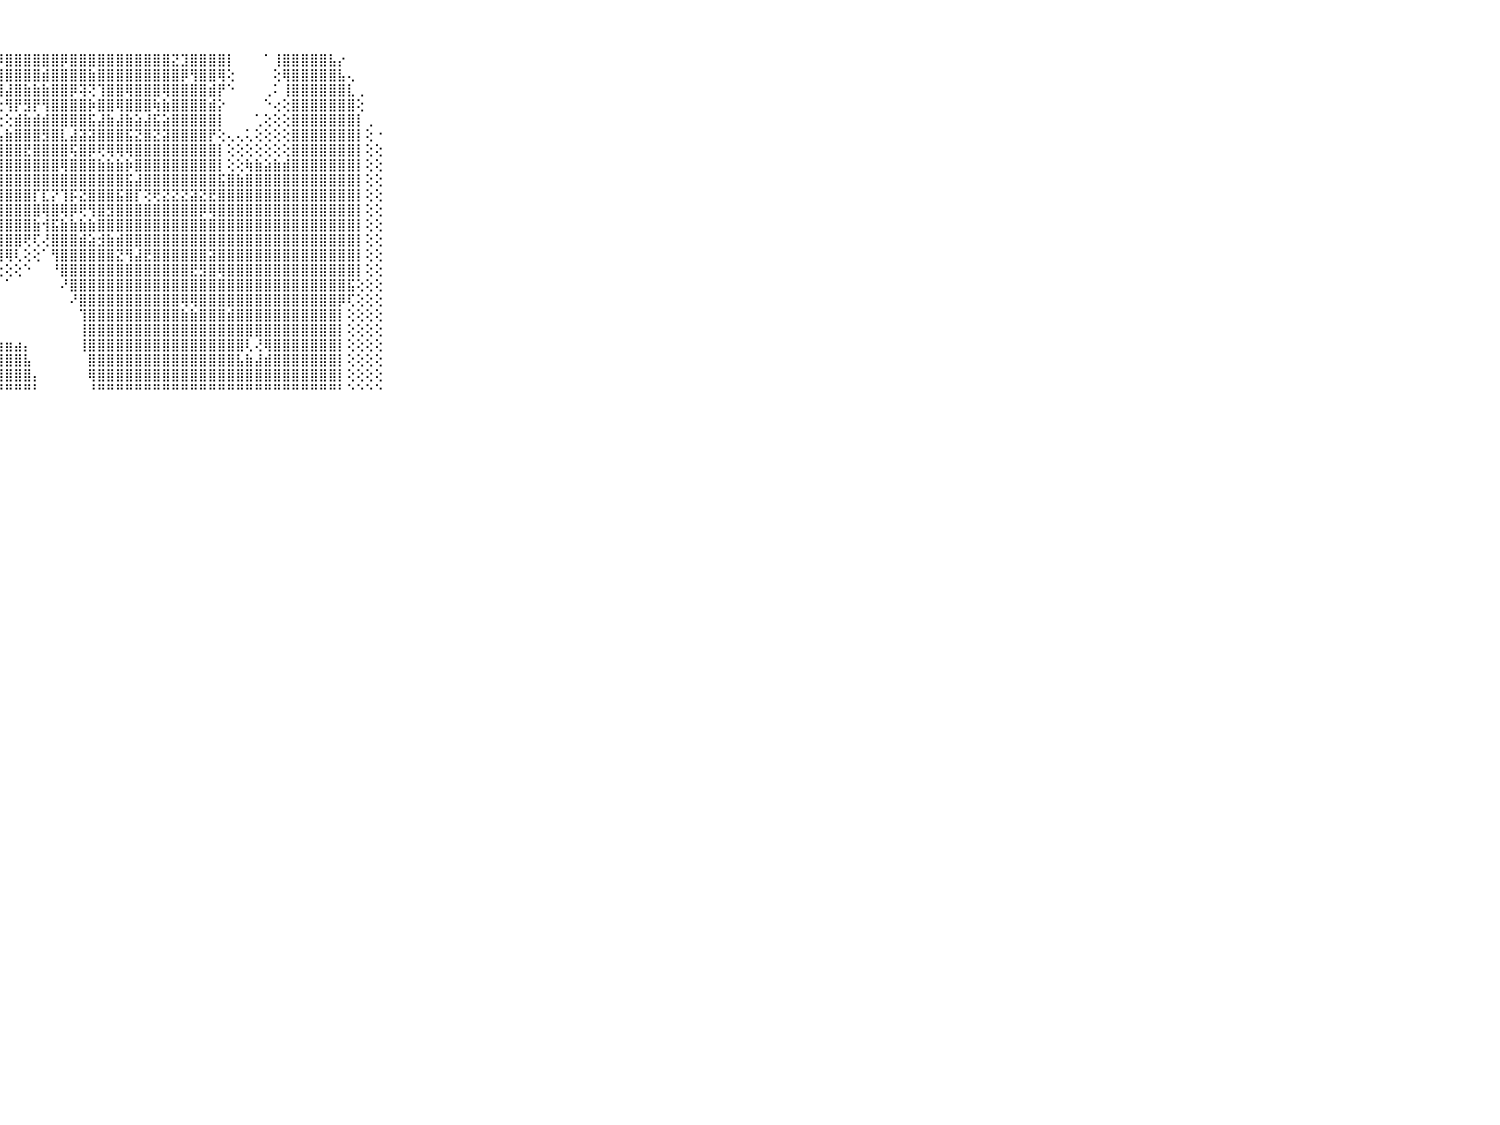

⠀⠀⠀⠀⠀⠀⠀⠀⠀⠀⠀⢱⣝⢟⠟⠜⠕⠑⠁⠜⢕⢜⢝⢕⣿⣿⣯⡽⣿⣿⣿⣿⣿⣿⡿⣿⣿⣿⣿⣿⣿⣿⣿⣿⣿⣿⣝⣹⣿⣿⣿⣿⡇⠀⠀⠀⠁⢸⣿⣿⣿⣿⣿⣧⡔⠀⠀⠀⠀⠀⠀⠀⠀⠀⠀⠀⠀⠀⠀⠀⠀
⠀⠀⠀⠀⠀⠀⠀⠀⠀⠀⠀⠑⠁⢀⢄⠔⠑⠐⠕⢕⣱⢕⢿⣿⣧⣜⢳⣾⣿⣿⣿⣿⣾⣿⣿⣿⣿⣷⣿⣿⣿⣿⣿⣿⣿⣿⣿⡿⢻⣿⣿⢿⢕⠀⠀⠀⠀⢕⢿⣿⣿⣿⣿⣿⣧⢄⠀⠀⠀⠀⠀⠀⠀⠀⠀⠀⠀⠀⠀⠀⠀
⠀⠀⠀⠀⠀⠀⠀⠀⠀⠀⠀⢀⢔⠑⠀⠀⢄⢔⢔⢕⢕⢕⢕⢕⢜⢝⢝⢿⣼⣿⣷⣷⣷⣿⣿⡿⢽⢝⢹⣿⣿⢿⣿⣿⣿⢿⣿⣿⣿⣿⣾⡟⠑⠀⠀⠀⢀⠅⢸⣿⣿⣿⣿⣿⣿⣇⢀⠀⠀⠀⠀⠀⠀⠀⠀⠀⠀⠀⠀⠀⠀
⠀⠀⠀⠀⠀⠀⠀⠀⠀⠀⠀⠀⠐⠐⠀⠀⠀⢕⣕⣵⣷⣾⣷⣷⣕⢕⢕⢕⢻⡟⣻⡟⢻⣿⣿⣿⣿⡷⣿⣿⢿⣿⣿⣿⢷⣷⣿⣿⣿⣿⣾⡕⠀⠀⠀⠀⠑⢔⢕⣿⣿⣿⣿⣿⣿⣿⢕⠀⠀⠀⠀⠀⠀⠀⠀⠀⠀⠀⠀⠀⠀
⠀⠀⠀⠀⠀⠀⠀⠀⠀⠀⠀⢄⠕⢀⢄⣔⣵⣿⣿⣿⣿⣿⣿⣿⣿⣷⡕⢕⢕⣾⣷⣾⣾⣿⣿⣿⣿⣯⣼⣷⣼⣷⣵⣼⣯⣵⣿⣿⣿⣿⣿⡇⠀⠀⠀⢁⢕⢕⢕⣿⣿⣿⣿⣿⣿⣿⡇⢀⠀⠀⠀⠀⠀⠀⠀⠀⠀⠀⠀⠀⠀
⠀⠀⠀⠀⠀⠀⠀⠀⠀⠀⠀⠀⢕⣵⣿⣿⣿⣿⣿⣿⣿⣿⣿⣿⣿⣿⣿⣧⣷⣿⣿⣿⣻⣿⣇⣼⣽⣽⣿⣿⣿⣯⣝⣿⣝⣽⣿⣿⣿⣿⡟⢕⢄⢄⢅⢕⢕⢕⢕⣿⣿⣿⣿⣿⣿⣿⡇⢕⠐⠀⠀⠀⠀⠀⠀⠀⠀⠀⠀⠀⠀
⠀⠀⠀⠀⠀⠀⠀⠀⠀⠀⠀⠀⢸⣿⣿⣿⣿⣿⣿⣿⣿⢏⣱⢷⢿⣿⣿⣿⣿⣿⣟⣿⣿⣿⣿⢯⣿⡿⢟⢿⢿⢿⣿⣿⣿⣿⣿⣿⣿⣿⣿⡇⢕⢕⢕⢕⢕⢕⢕⣿⣿⣿⣿⣿⣿⣿⡇⢕⢕⠀⠀⠀⠀⠀⠀⠀⠀⠀⠀⠀⠀
⠀⠀⠀⠀⠀⠀⠀⠀⠀⠀⠀⠀⢜⣿⣿⡿⢟⢟⢻⣿⣿⣿⣿⣷⣿⣿⣿⣿⣿⣿⣿⣿⣿⣿⢿⣿⣿⣿⣷⣷⣷⡷⣿⣿⣿⣿⣿⣿⣿⣿⣿⡇⢕⢕⢷⣷⣵⣷⣾⣿⣿⣿⣿⣿⣿⣿⡇⢕⢕⠀⠀⠀⠀⠀⠀⠀⠀⠀⠀⠀⠀
⠀⠀⠀⠀⠀⠀⠀⠀⠀⠀⠀⢀⠁⢜⢝⣵⢞⢏⣿⣿⣿⣿⣿⣿⣿⣿⣿⣿⣿⣿⣿⣿⣿⣿⣿⣿⣿⣿⣿⣿⣿⣯⣼⣿⣿⣿⣿⣿⣿⣿⣿⣯⣿⣷⣿⣿⣿⣿⣿⣿⣿⣿⣿⣿⣿⣿⡇⢕⢕⠀⠀⠀⠀⠀⠀⠀⠀⠀⠀⠀⠀
⠀⠀⠀⠀⠀⠀⠀⠀⠀⠀⠀⢕⢄⠁⢕⣷⣼⣿⣿⣿⢿⢿⢟⣹⣿⣿⣿⣿⣿⣿⣿⡏⣏⡝⢹⡯⣝⣿⣿⣿⣯⣿⡏⢝⢟⣝⣝⣝⣽⣝⣟⣿⣿⣿⣿⣿⣿⣿⣿⣿⣿⣿⣿⣿⣿⣿⡇⢕⢕⠀⠀⠀⠀⠀⠀⠀⠀⠀⠀⠀⠀
⠀⠀⠀⠀⠀⠀⠀⠀⠀⠀⠀⢸⢞⢇⢕⢻⣿⣿⣿⣿⣵⣵⣾⡿⢟⢿⣿⣿⣿⣿⣿⣿⢿⣿⢿⡿⢟⢻⣿⣻⣿⣿⣿⣿⣿⣿⣿⣿⣿⡿⢿⣿⣿⣿⣿⣿⣿⣿⣿⣿⣿⣿⣿⣿⣿⣿⡇⢕⢕⠀⠀⠀⠀⠀⠀⠀⠀⠀⠀⠀⠀
⠀⠀⠀⠀⠀⠀⠀⠀⠀⠀⠀⢕⣕⣕⣱⣇⢜⢻⣿⣿⣿⢟⠱⢗⣏⣵⣿⣿⣿⣿⣿⣷⢺⣯⣷⣷⣷⣷⣿⣿⣿⣿⣿⣿⣿⣿⣿⣿⣿⣿⣿⣿⣿⣿⣿⣿⣿⣿⣿⣿⣿⣿⣿⣿⣿⣿⡇⢕⢕⠀⠀⠀⠀⠀⠀⠀⠀⠀⠀⠀⠀
⠀⠀⠀⠀⠀⠀⠀⠀⠀⠀⠀⢜⢝⢝⢝⢝⢷⡕⢟⣽⣿⣷⡾⢿⢟⣹⣿⣿⣿⣿⢟⢏⢜⣿⣿⣿⣾⣵⣺⣷⣾⣿⣿⣿⣿⣿⣿⣿⣿⣿⣿⣿⣿⣿⣿⣿⣿⣿⣿⣿⣿⣿⣿⣿⣿⣿⡇⢕⢕⠀⠀⠀⠀⠀⠀⠀⠀⠀⠀⠀⠀
⠀⠀⠀⠀⠀⠀⠀⠀⠀⠀⠀⡷⢷⡷⣷⡾⢿⣧⣅⢜⢞⢿⢿⣷⣿⣿⣿⣿⢿⢇⢕⢕⠁⢻⣿⣿⣿⣿⣿⣿⣝⢻⣼⣟⣿⣿⣿⣿⣿⣿⣽⣿⣿⣿⣿⣿⣿⣿⣿⣿⣿⣿⣿⣿⣿⣿⡇⢕⢕⠀⠀⠀⠀⠀⠀⠀⠀⠀⠀⠀⠀
⠀⠀⠀⠀⠀⠀⠀⠀⠀⠀⠀⢸⣏⣱⣾⣏⣳⣿⣿⣷⡑⠜⢕⢝⢝⢝⢕⢕⢕⢕⠑⠀⠀⠘⣿⣿⣿⣿⣿⣿⣿⣿⣿⣿⣿⣿⣿⣿⣟⣻⣿⢿⣿⣿⣿⣿⣿⣿⣿⣿⣿⣿⣿⣿⣿⣿⡇⢕⢕⠀⠀⠀⠀⠀⠀⠀⠀⠀⠀⠀⠀
⠀⠀⠀⠀⠀⠀⠀⠀⠀⠀⠀⢻⢟⡿⣿⣿⣿⣿⣿⣿⣷⣄⠀⠁⠁⠁⠁⠁⠁⠀⠀⠀⠀⠀⠜⣿⣿⣿⣿⣿⣿⣿⣿⣿⣿⣿⣿⣿⣿⣿⣿⣿⣿⣿⣿⣿⣿⣿⣿⣿⣿⣿⣿⣿⣿⣯⢕⢕⢕⠀⠀⠀⠀⠀⠀⠀⠀⠀⠀⠀⠀
⠀⠀⠀⠀⠀⠀⠀⠀⠀⠀⠀⣿⣵⣾⣿⣿⣿⣿⣿⣿⣿⣿⣦⠀⠀⠀⠀⠀⠀⠀⠀⠀⠀⠀⠀⠜⣿⣿⣿⣿⣿⣿⣿⣿⣿⣿⣿⢿⢿⣿⣿⣿⣿⣿⣿⣿⣿⣿⣿⣿⣿⣿⣿⣿⡿⢏⢕⢕⢕⠀⠀⠀⠀⠀⠀⠀⠀⠀⠀⠀⠀
⠀⠀⠀⠀⠀⠀⠀⠀⠀⠀⠀⣿⣿⣿⣿⣿⣿⣿⣿⣿⣿⣿⣿⡇⠀⠀⠀⠀⠀⠀⠀⠀⠀⠀⠀⠀⢹⣿⣿⣿⣿⣿⣿⣿⣿⣿⣿⣷⣷⣿⣿⣿⣾⣿⣿⣿⣿⣿⣿⣿⣿⣿⣿⣿⡇⢕⢕⢕⢕⠀⠀⠀⠀⠀⠀⠀⠀⠀⠀⠀⠀
⠀⠀⠀⠀⠀⠀⠀⠀⠀⠀⠀⣿⣿⣿⣿⣿⣿⣿⣿⣿⣿⣿⣿⣿⣦⣄⡀⠀⠀⠀⠀⠀⠀⠀⠀⠀⢸⣿⣿⣿⣿⣿⣿⣿⣿⣿⣿⣿⣿⣿⣿⣿⣿⣿⣿⣿⣿⣿⣿⣿⣿⣿⣿⣿⡇⢕⢕⢕⢕⠀⠀⠀⠀⠀⠀⠀⠀⠀⠀⠀⠀
⠀⠀⠀⠀⠀⠀⠀⠀⠀⠀⠀⣿⣿⣿⣿⣿⣿⣿⣿⣿⣿⣿⣿⢿⡟⢟⣿⣷⣶⣴⡄⠀⠀⠀⠀⠀⢸⣿⣿⣿⣿⣿⣿⣿⣿⣿⣿⣿⣿⣿⣿⣿⣿⣿⢇⢜⢿⣿⣿⣿⣿⣿⣿⣿⡇⢕⢕⢕⢕⠀⠀⠀⠀⠀⠀⠀⠀⠀⠀⠀⠀
⠀⠀⠀⠀⠀⠀⠀⠀⠀⠀⠀⣿⣿⣿⣿⣿⣿⣿⣿⣿⣿⣿⣧⢕⢝⣷⣿⣿⣿⣿⣧⠀⠀⠀⠀⠀⠀⣿⣿⣿⣿⣿⣿⣿⣿⣿⣿⣿⣿⣿⣿⣿⣿⣧⣷⣼⣾⣿⣿⣿⣿⣿⣿⣿⡇⢕⢕⢕⢕⠀⠀⠀⠀⠀⠀⠀⠀⠀⠀⠀⠀
⠀⠀⠀⠀⠀⠀⠀⠀⠀⠀⠀⣿⣿⣿⣿⣿⣿⣿⣿⣿⣿⣿⣿⣾⣿⣿⣿⣿⣿⣿⣿⡄⠀⠀⠀⠀⠀⢿⣿⣿⣿⣿⣿⣿⣿⣿⣿⣿⣿⣿⣿⣿⣿⣿⣿⣿⣿⣿⣿⣿⣿⣿⣿⣿⡇⢕⢕⢕⢕⠀⠀⠀⠀⠀⠀⠀⠀⠀⠀⠀⠀
⠀⠀⠀⠀⠀⠀⠀⠀⠀⠀⠀⠛⠛⠛⠛⠛⠛⠛⠛⠛⠛⠛⠛⠛⠛⠛⠛⠛⠛⠛⠛⠃⠀⠀⠀⠀⠀⠘⠛⠛⠛⠛⠛⠛⠛⠛⠛⠛⠛⠛⠛⠛⠛⠛⠛⠛⠛⠛⠛⠛⠛⠛⠛⠛⠃⠑⠑⠑⠑⠀⠀⠀⠀⠀⠀⠀⠀⠀⠀⠀⠀